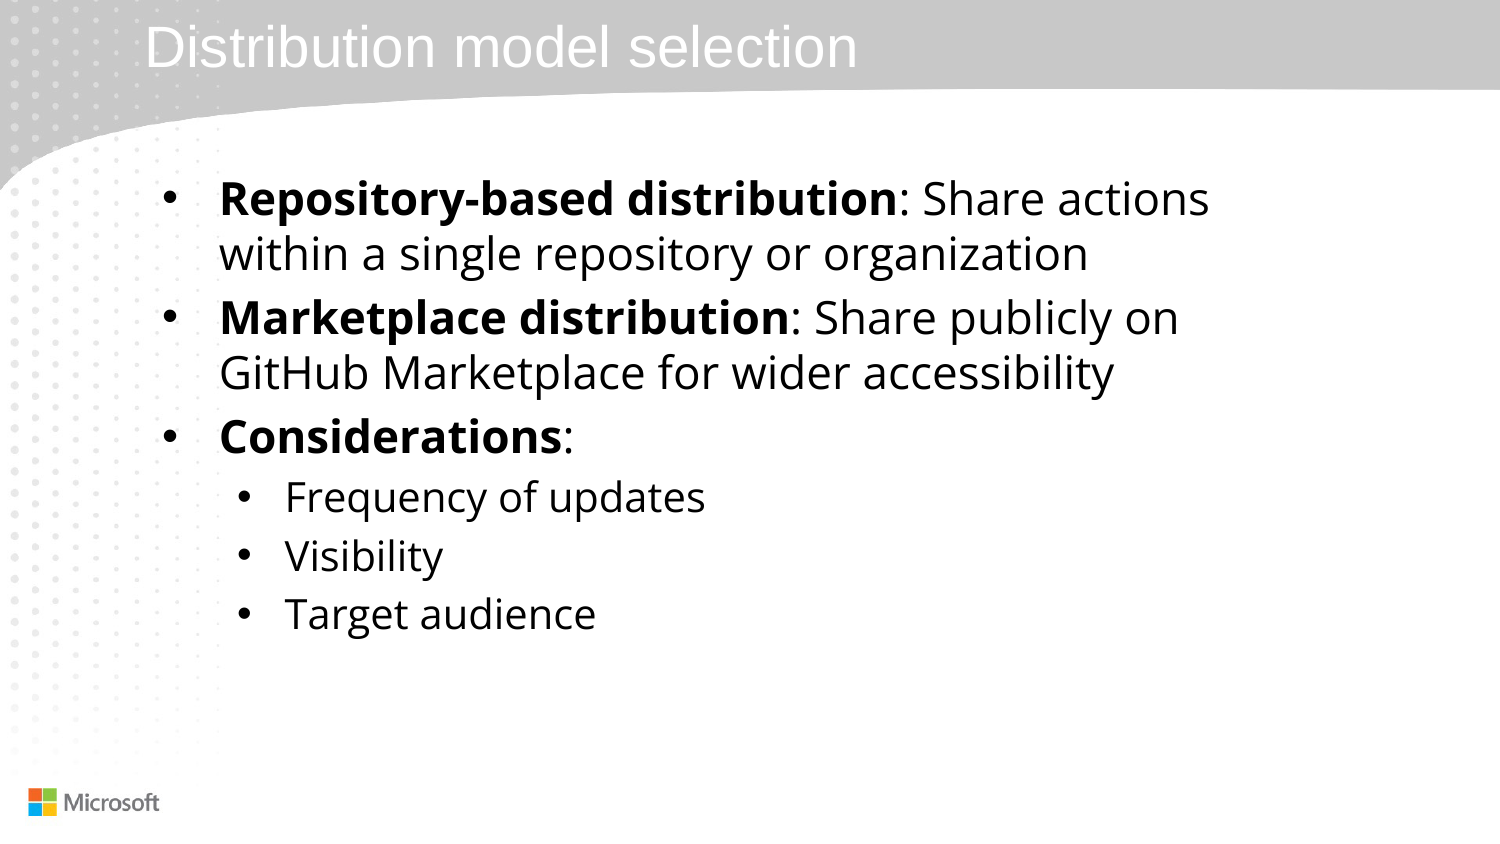

# Distribution model selection
Repository-based distribution: Share actions within a single repository or organization
Marketplace distribution: Share publicly on GitHub Marketplace for wider accessibility
Considerations:
Frequency of updates
Visibility
Target audience